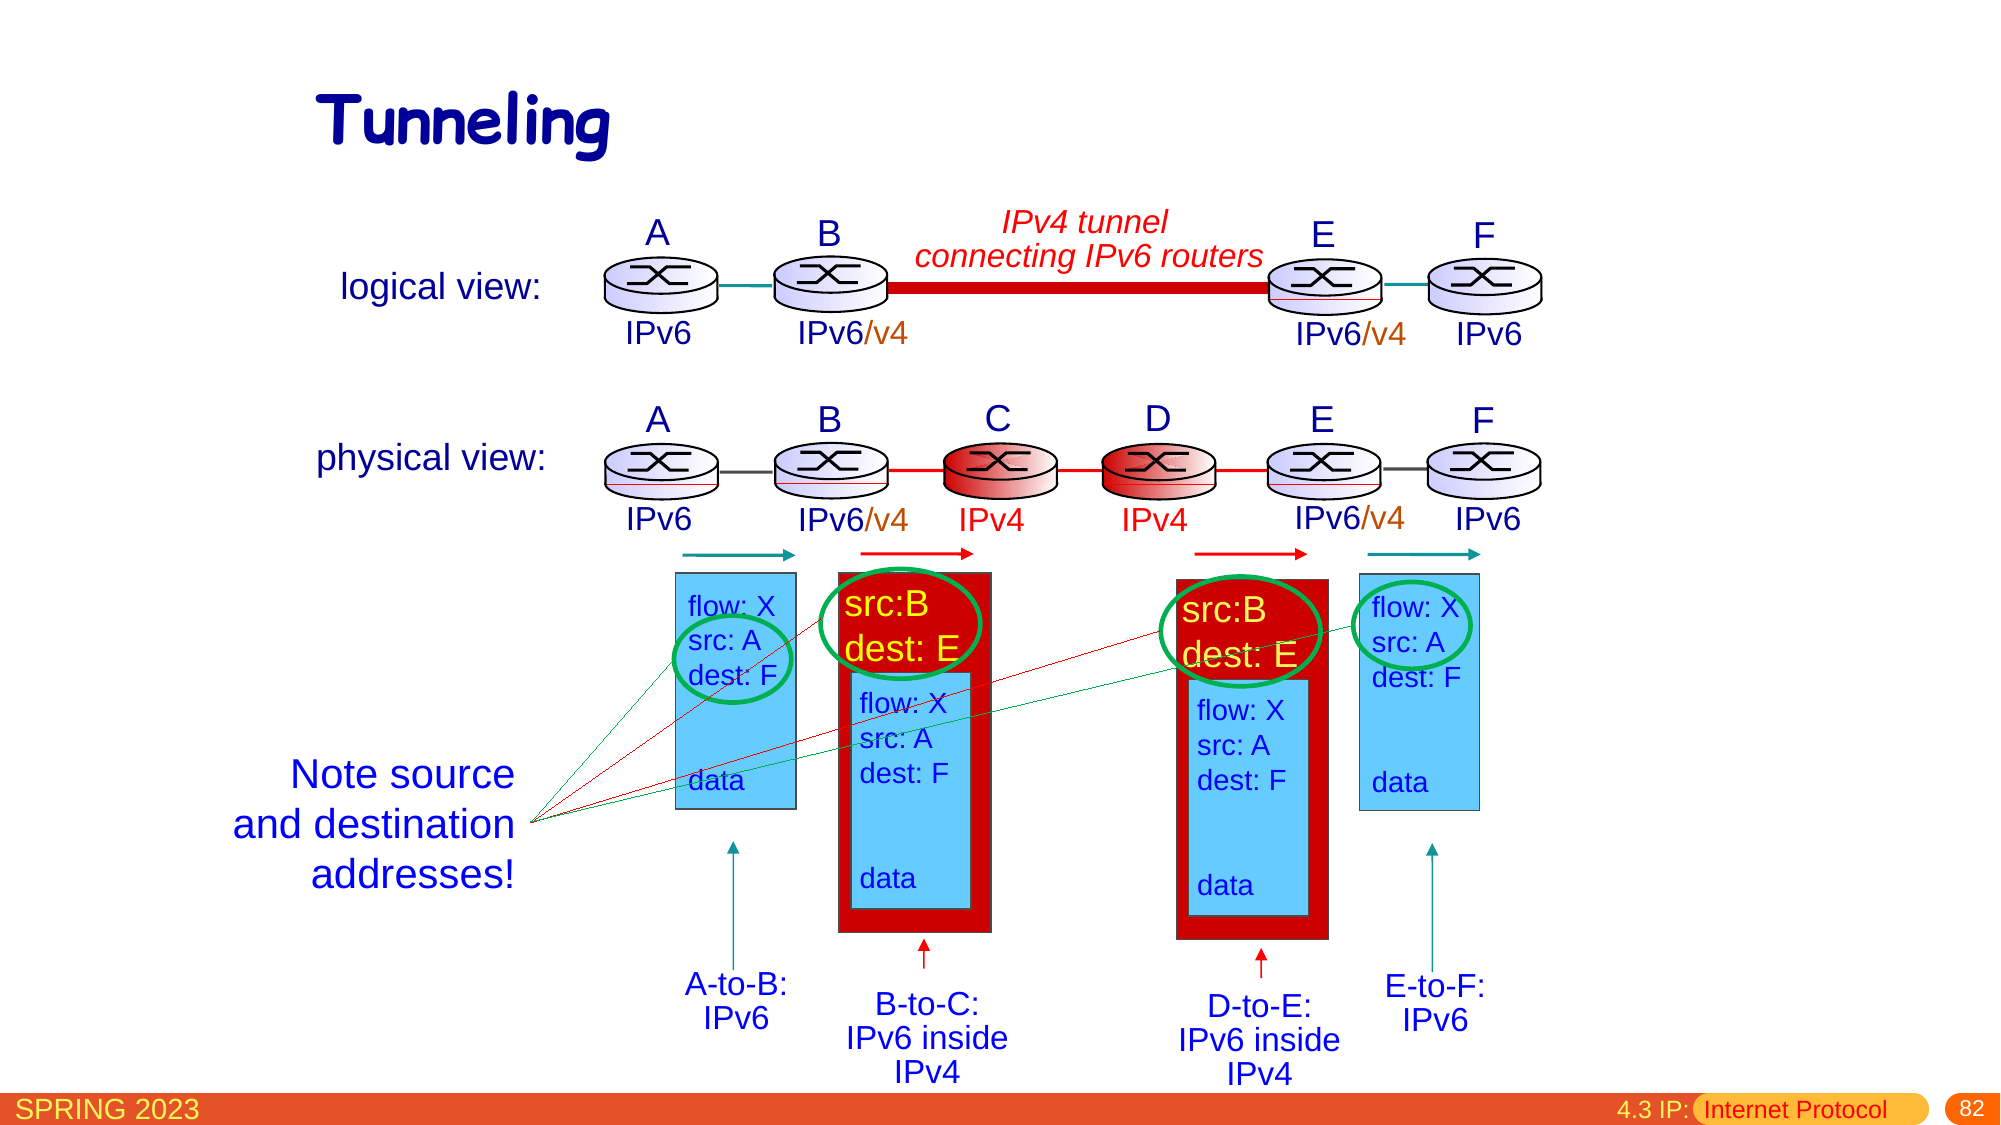

# Tunneling
IPv4 tunnel
connecting IPv6 routers
A
B

IPv6
IPv6/v4
E
F

IPv6/v4
IPv6
logical view:

C
D
A
B

IPv6
IPv6/v4
E
F

IPv6/v4
IPv6
physical view:

IPv4
IPv4

src:B
dest: E

flow: X
src: A
dest: F

data

B-to-C:
IPv6 inside
IPv4

src:B
dest: E

flow: X
src: A
dest: F

data

D-to-E:
IPv6 inside
IPv4

flow: X
src: A
dest: F

data

E-to-F:
IPv6

flow: X
src: A
dest: F

data

A-to-B:
IPv6

Note source and destination addresses!
4.3 IP:  Internet Protocol